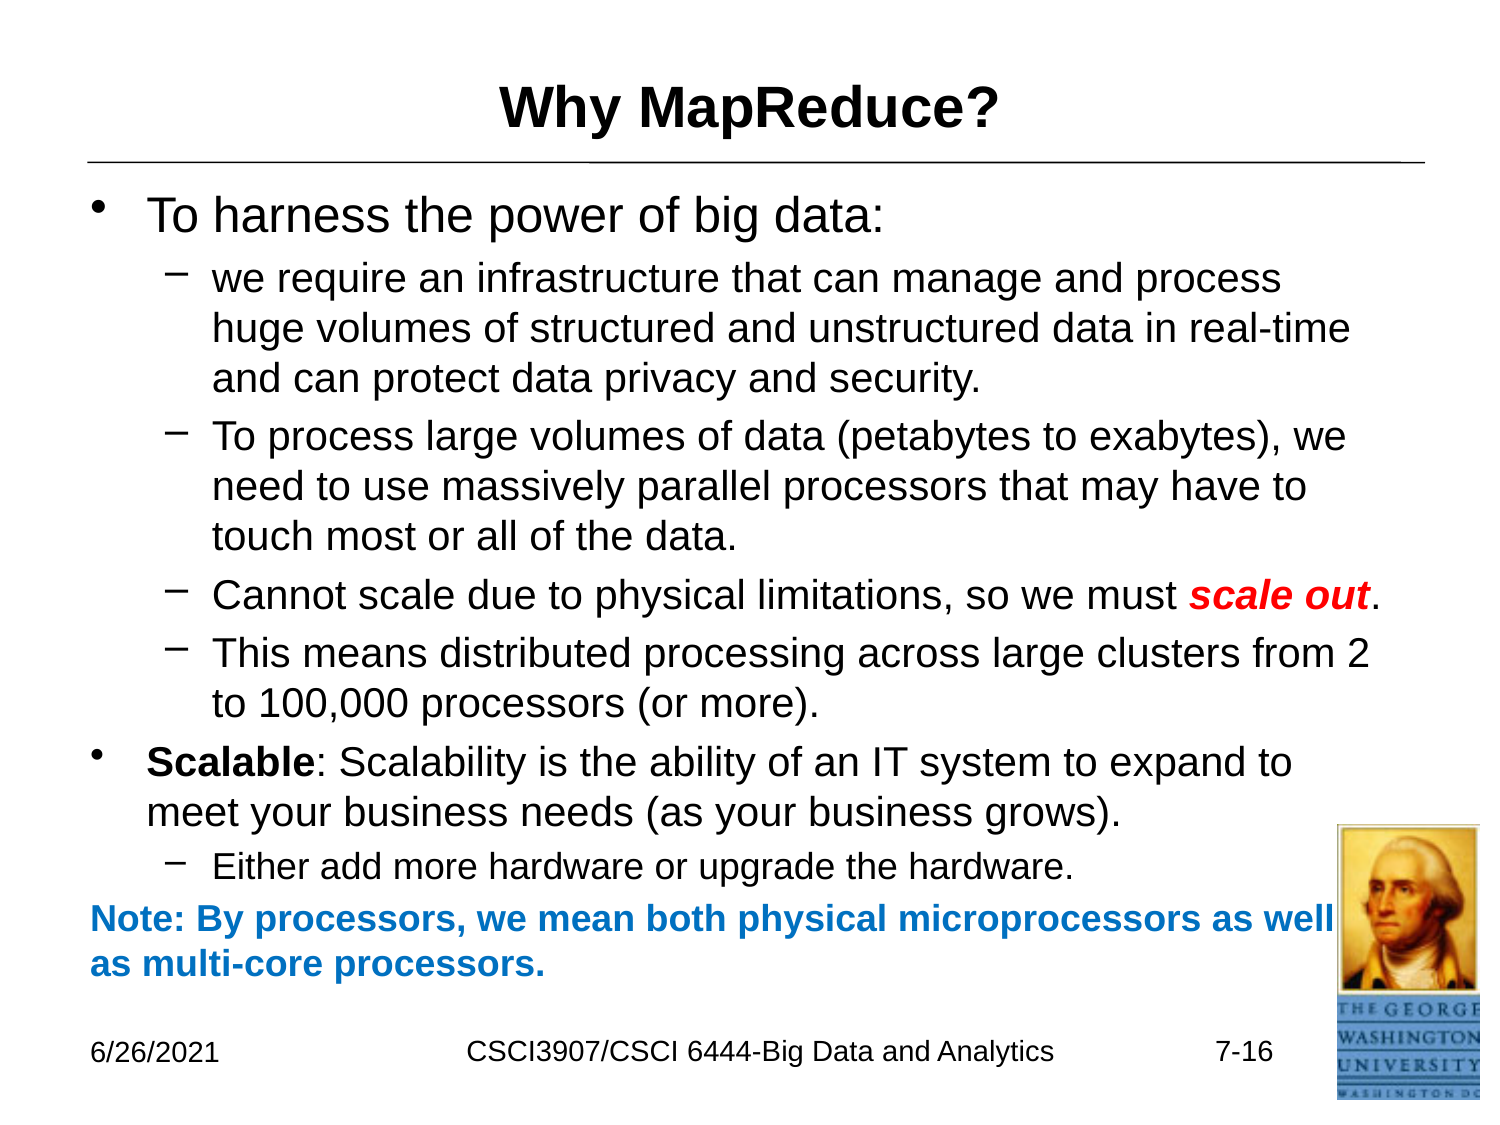

# Why MapReduce?
To harness the power of big data:
we require an infrastructure that can manage and process huge volumes of structured and unstructured data in real-time and can protect data privacy and security.
To process large volumes of data (petabytes to exabytes), we need to use massively parallel processors that may have to touch most or all of the data.
Cannot scale due to physical limitations, so we must scale out.
This means distributed processing across large clusters from 2 to 100,000 processors (or more).
Scalable: Scalability is the ability of an IT system to expand to meet your business needs (as your business grows).
Either add more hardware or upgrade the hardware.
Note: By processors, we mean both physical microprocessors as well as multi-core processors.
CSCI3907/CSCI 6444-Big Data and Analytics
7-16
6/26/2021